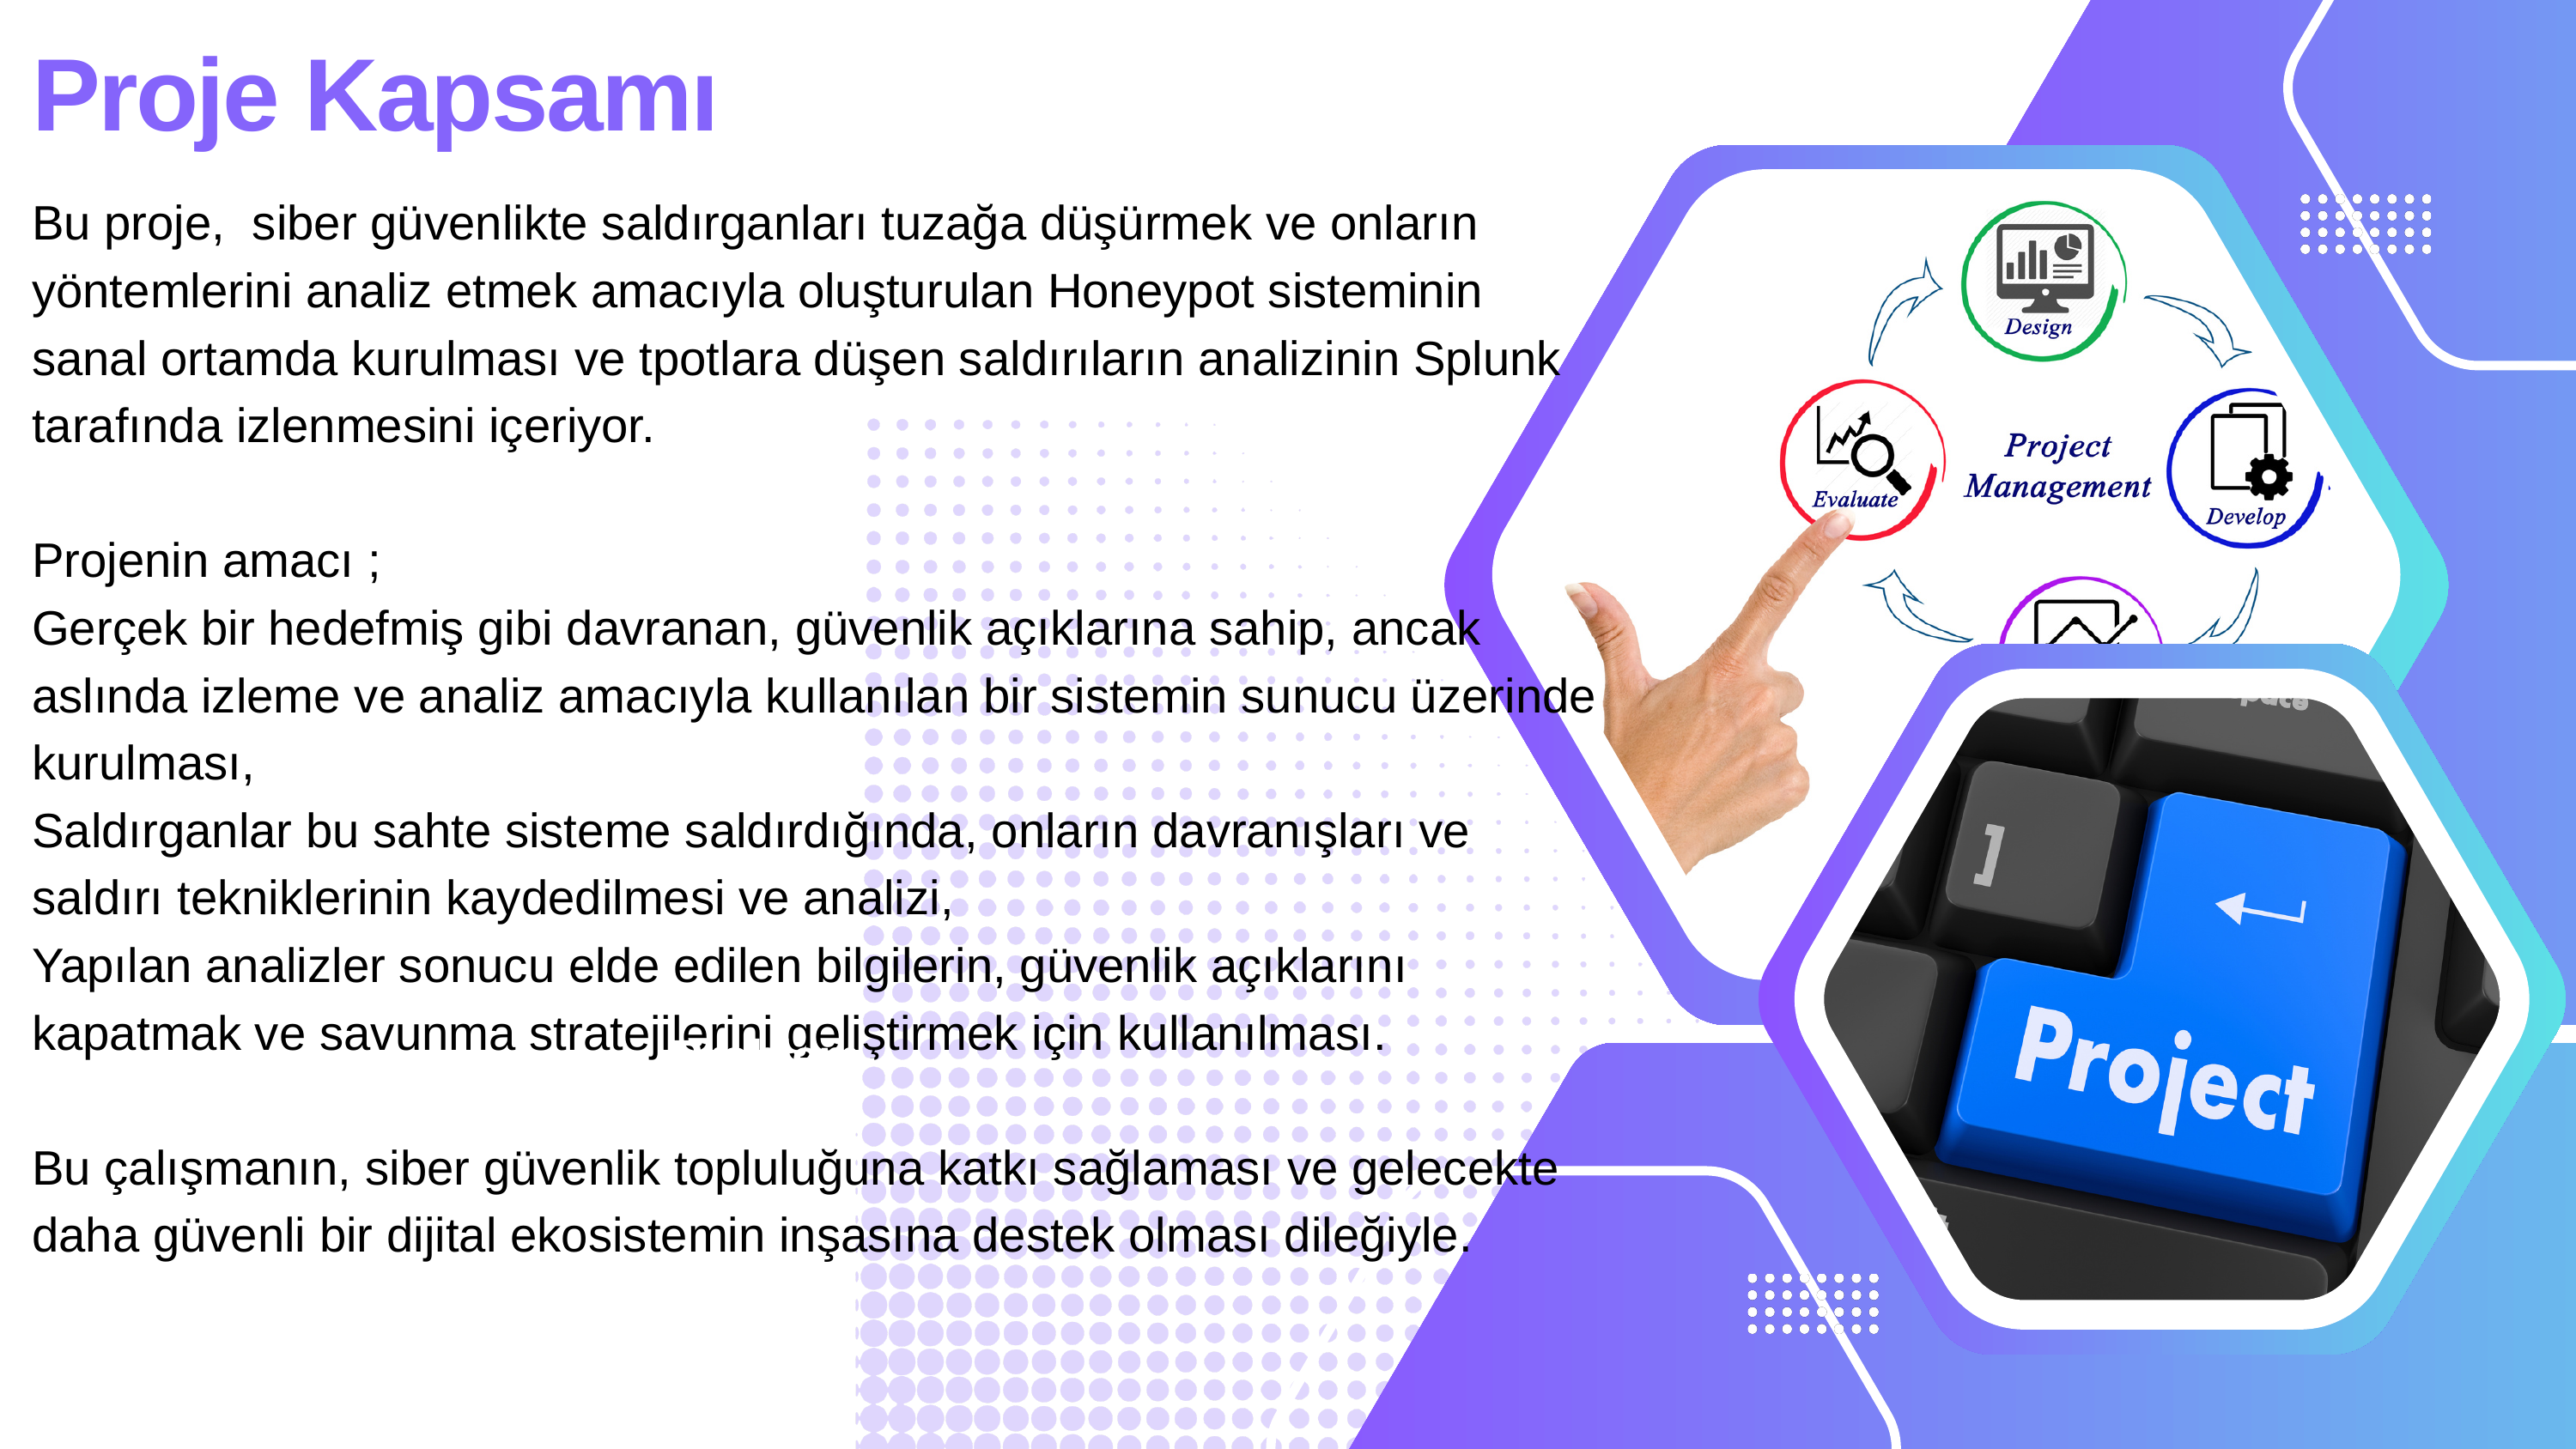

Proje Kapsamı

Bu proje,  siber güvenlikte saldırganları tuzağa düşürmek ve onların yöntemlerini analiz etmek amacıyla oluşturulan Honeypot sisteminin sanal ortamda kurulması ve tpotlara düşen saldırıların analizinin Splunk tarafında izlenmesini içeriyor.

Projenin amacı ;
Gerçek bir hedefmiş gibi davranan, güvenlik açıklarına sahip, ancak aslında izleme ve analiz amacıyla kullanılan bir sistemin sunucu üzerinde kurulması,
Saldırganlar bu sahte sisteme saldırdığında, onların davranışları ve saldırı tekniklerinin kaydedilmesi ve analizi,
Yapılan analizler sonucu elde edilen bilgilerin, güvenlik açıklarını kapatmak ve savunma stratejilerini geliştirmek için kullanılması.

Bu çalışmanın, siber güvenlik topluluğuna katkı sağlaması ve gelecekte daha güvenli bir dijital ekosistemin inşasına destek olması dileğiyle.

Problem-solving